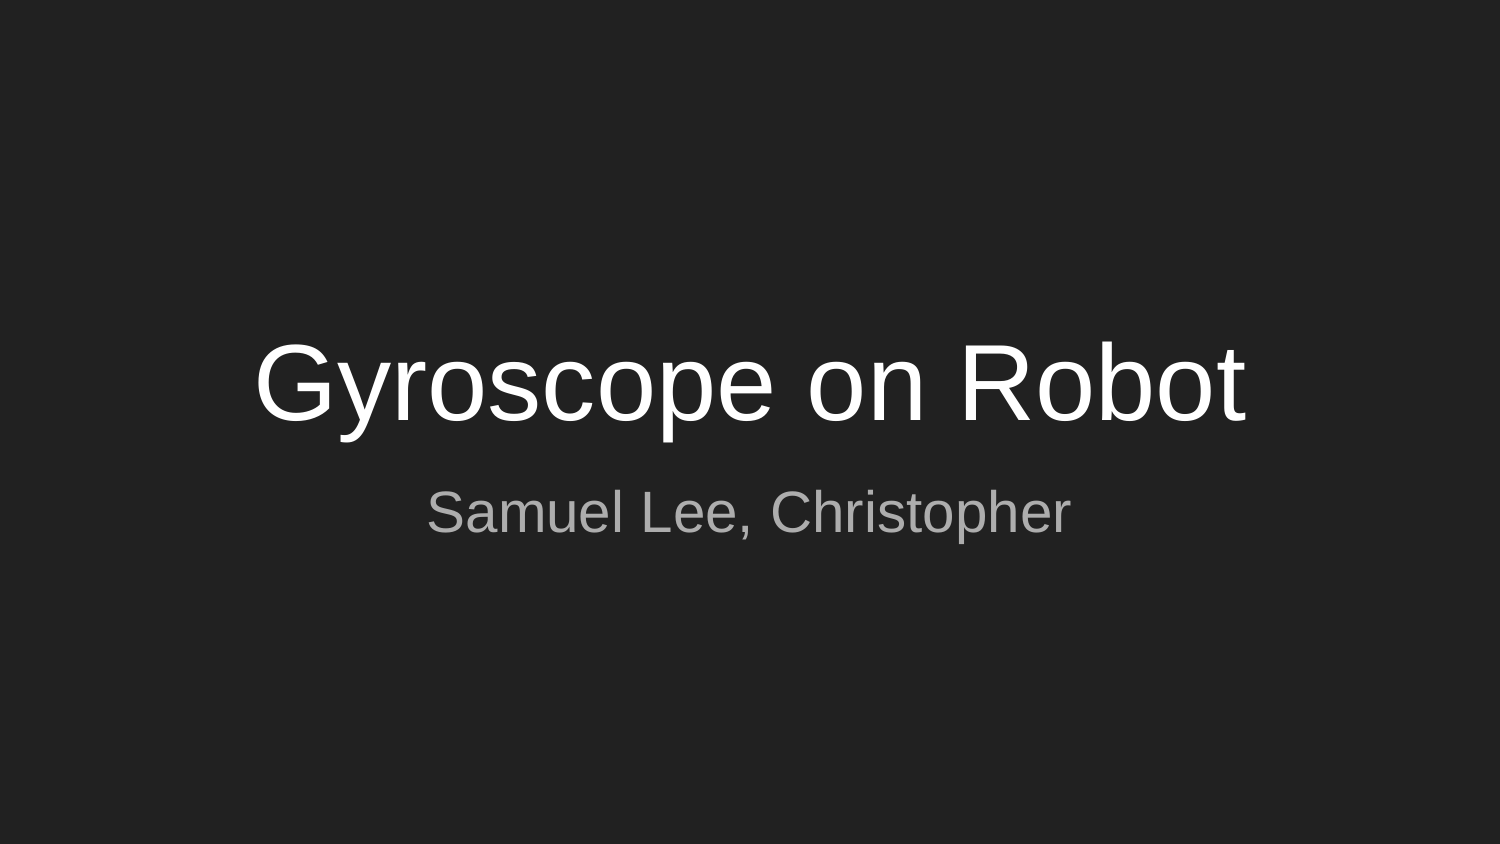

# Gyroscope on Robot
Samuel Lee, Christopher